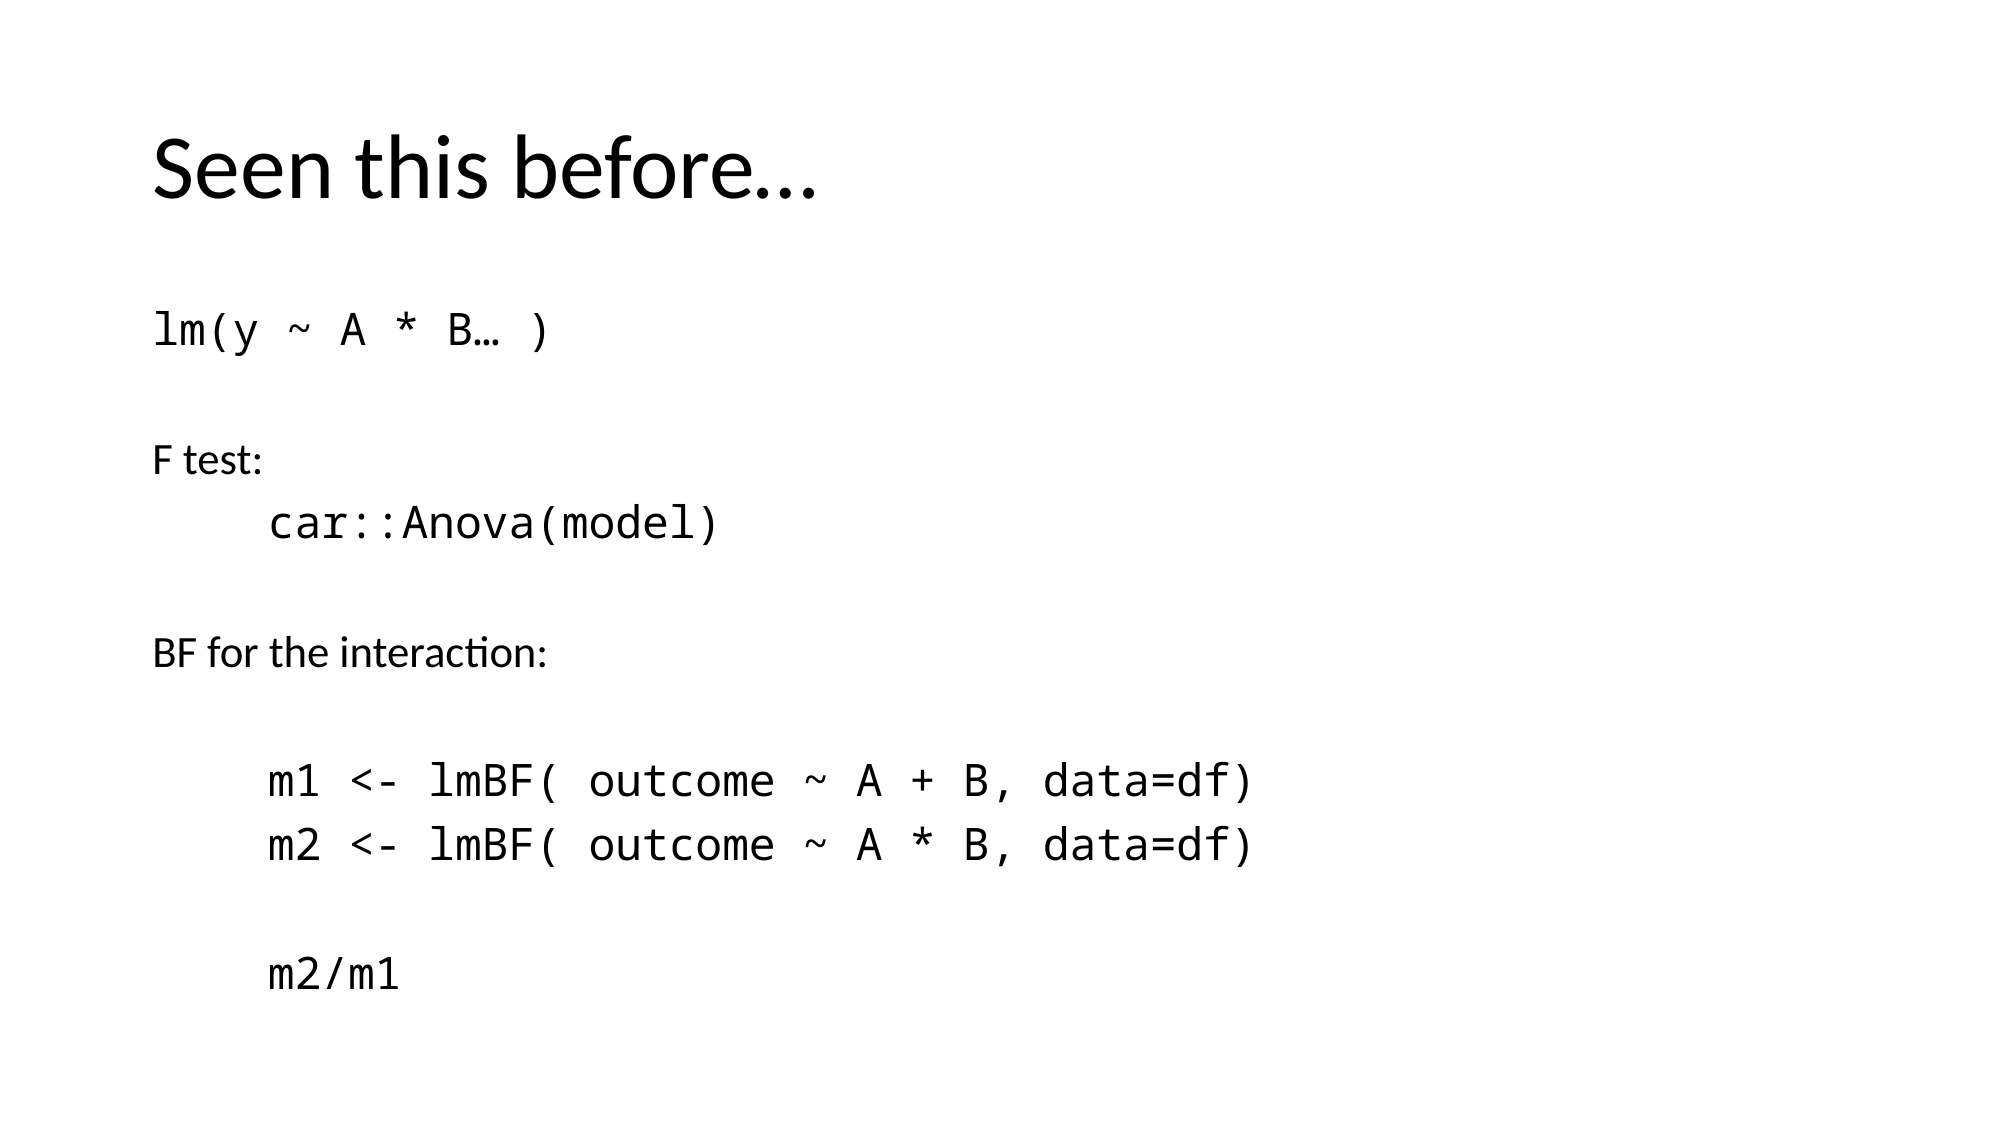

# Seen this before…
lm(y ~ A * B… )

F test:
	car::Anova(model)

BF for the interaction:

	m1 <- lmBF( outcome ~ A + B, data=df)
	m2 <- lmBF( outcome ~ A * B, data=df)

	m2/m1